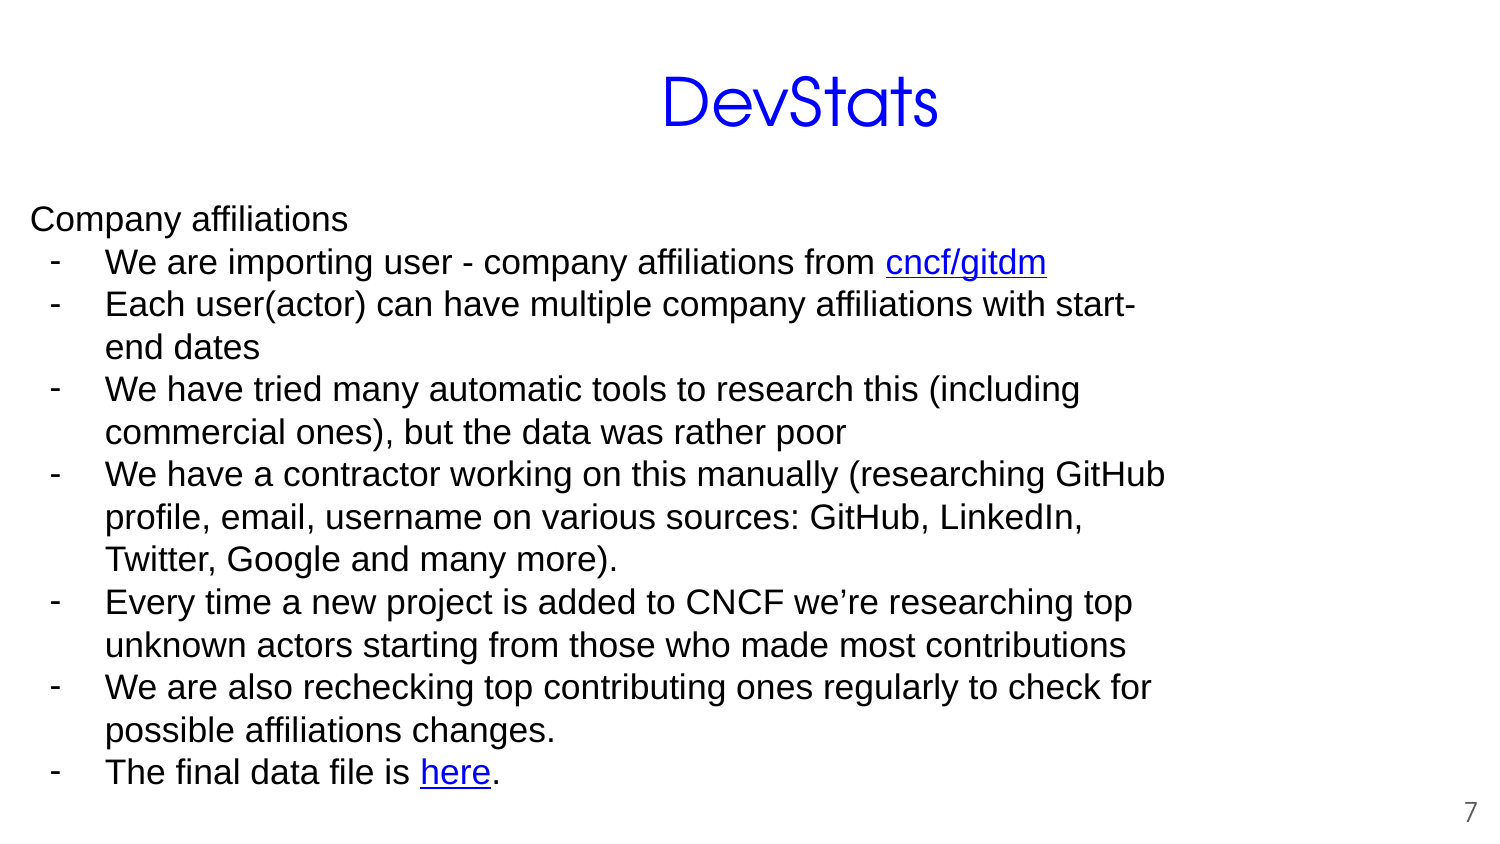

DevStats
Company affiliations
We are importing user - company affiliations from cncf/gitdm
Each user(actor) can have multiple company affiliations with start-end dates
We have tried many automatic tools to research this (including commercial ones), but the data was rather poor
We have a contractor working on this manually (researching GitHub profile, email, username on various sources: GitHub, LinkedIn, Twitter, Google and many more).
Every time a new project is added to CNCF we’re researching top unknown actors starting from those who made most contributions
We are also rechecking top contributing ones regularly to check for possible affiliations changes.
The final data file is here.
7